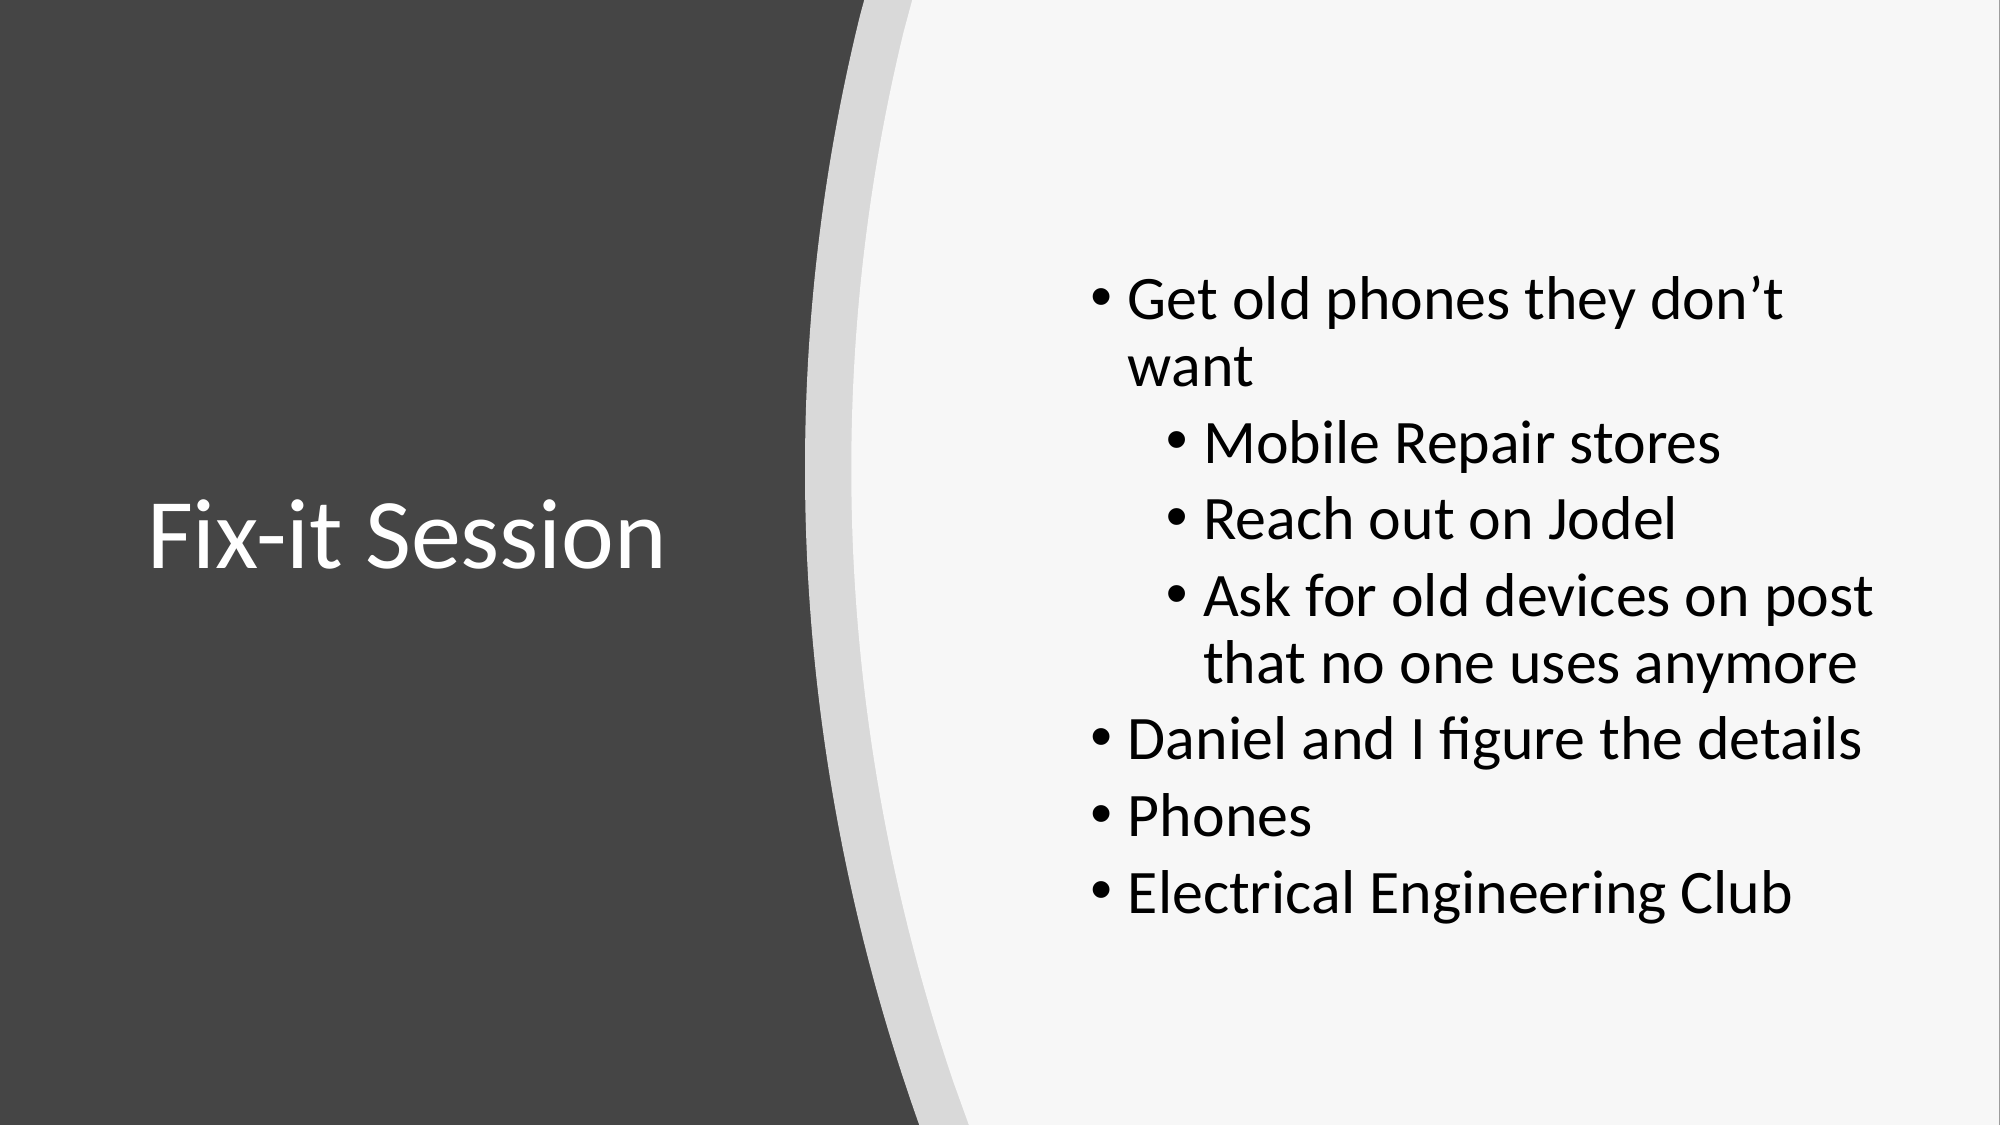

Get old phones they don’t want
Mobile Repair stores
Reach out on Jodel
Ask for old devices on post that no one uses anymore
Daniel and I figure the details
Phones
Electrical Engineering Club
# Fix-it Session